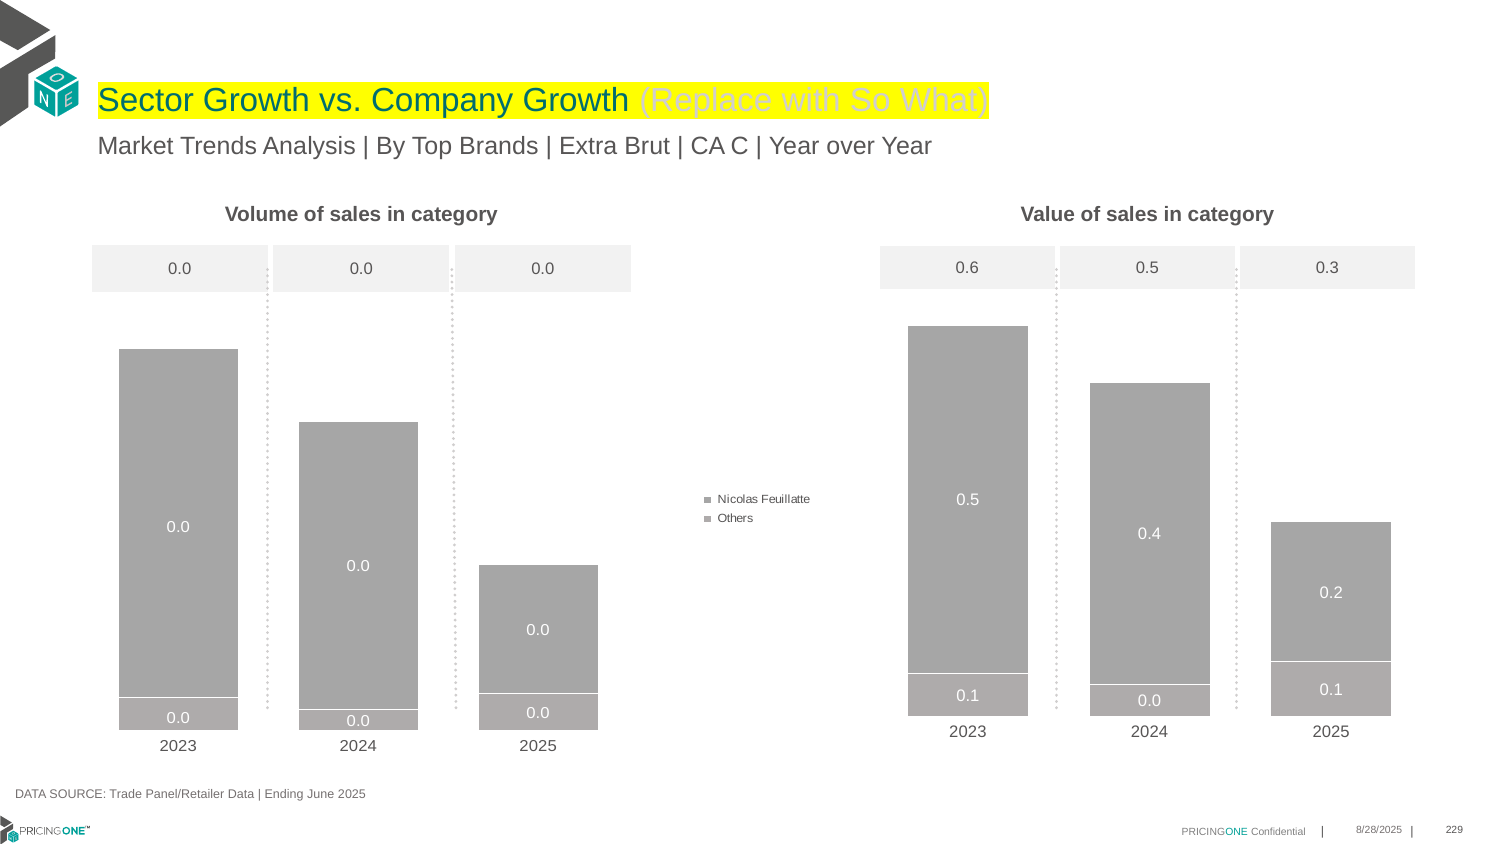

# Sector Growth vs. Company Growth (Replace with So What)
Market Trends Analysis | By Top Brands | Extra Brut | CA C | Year over Year
| Value of sales in category |  |  |
| --- | --- | --- |
| 0.6 | 0.5 | 0.3 |
| Volume of sales in category |  |  |
| --- | --- | --- |
| 0.0 | 0.0 | 0.0 |

### Chart

| Category | Others | Nicolas Feuillatte |
|---|---|---|
| 2023 | 0.060765 | 0.499515 |
| 2024 | 0.045351 | 0.432545 |
| 2025 | 0.077773 | 0.200445 |

### Chart

| Category | Others | Nicolas Feuillatte |
|---|---|---|
| 2023 | 0.001211 | 0.012889 |
| 2024 | 0.000788 | 0.010619 |
| 2025 | 0.001357 | 0.004793 |
DATA SOURCE: Trade Panel/Retailer Data | Ending June 2025

8/28/2025
229